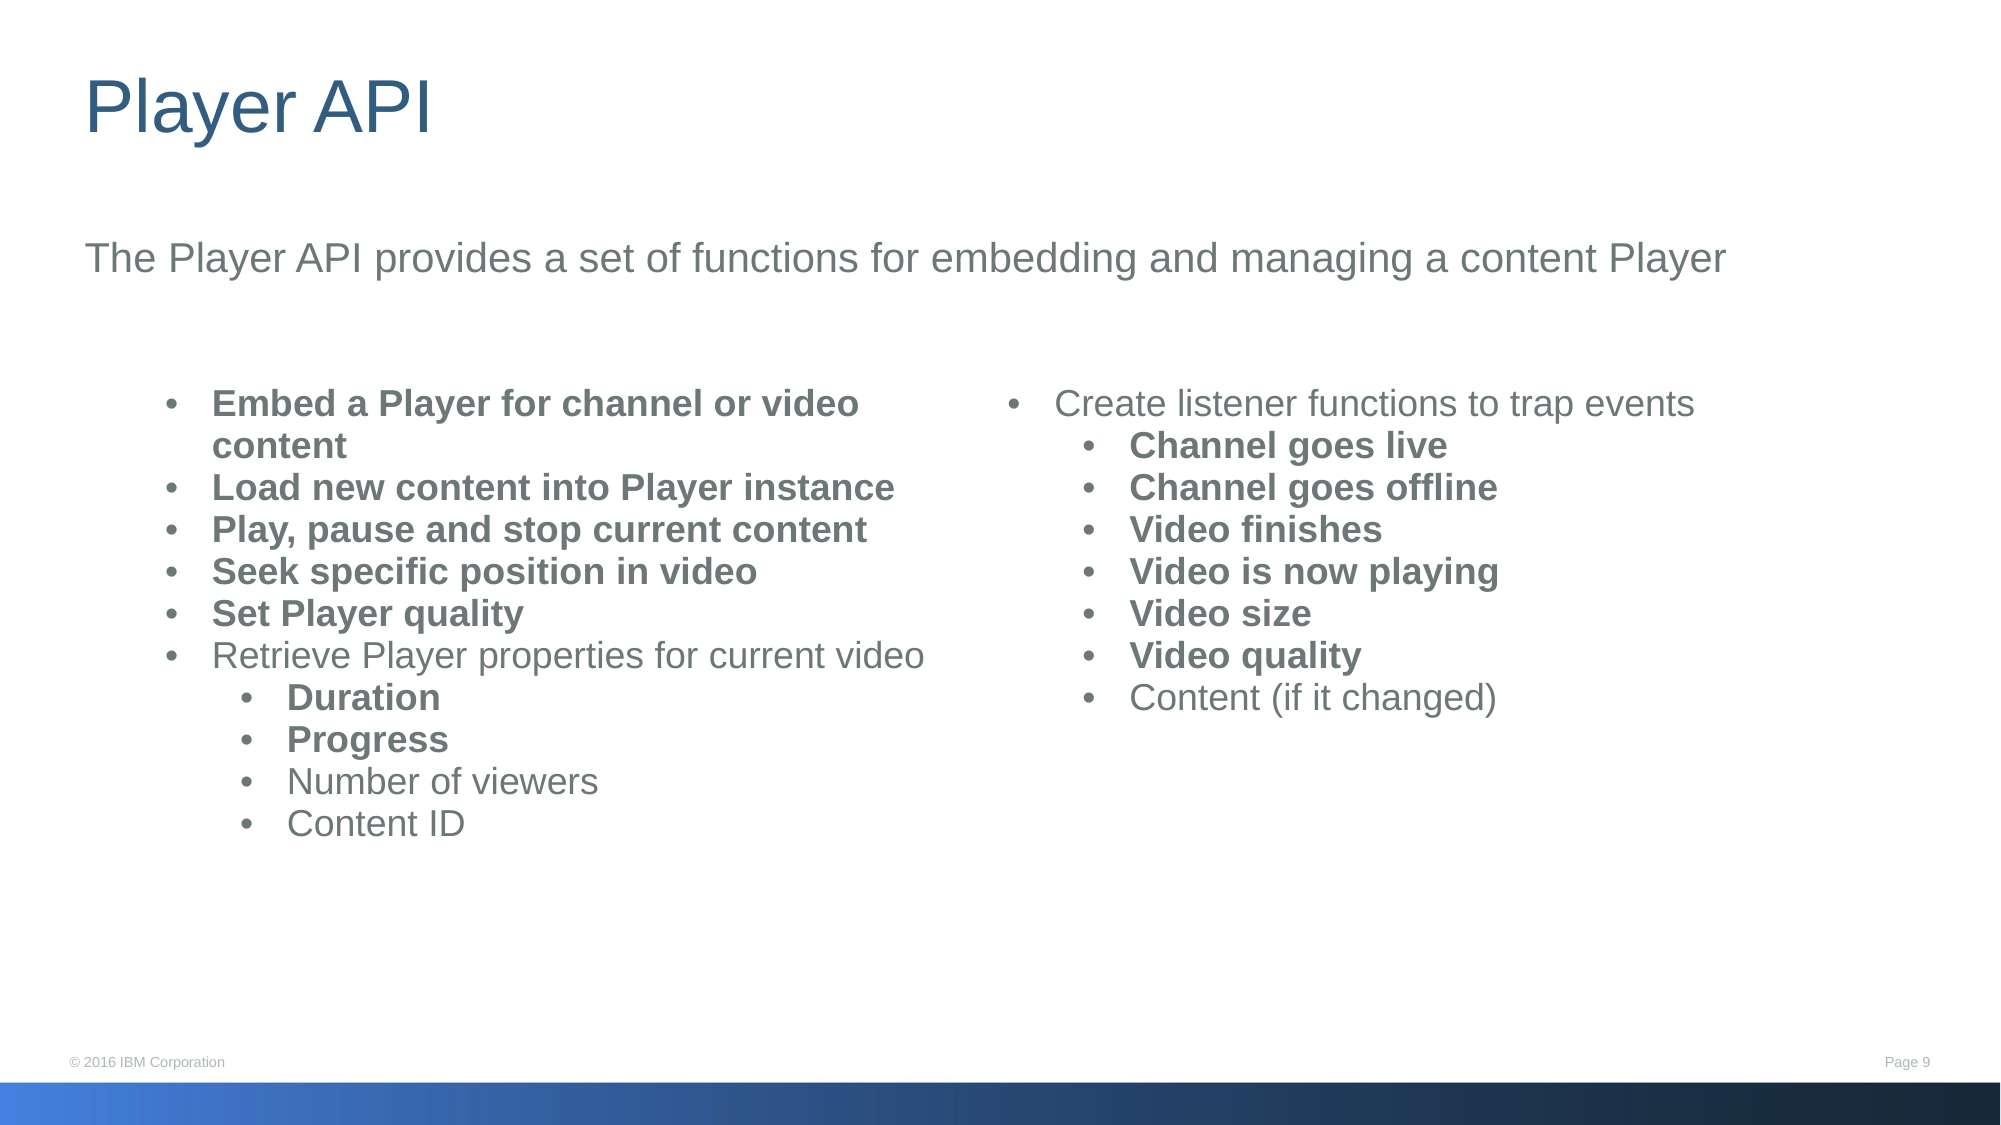

# Player API
The Player API provides a set of functions for embedding and managing a content Player
| Embed a Player for channel or video content Load new content into Player instance Play, pause and stop current content Seek specific position in video Set Player quality Retrieve Player properties for current video Duration Progress Number of viewers Content ID | Create listener functions to trap events Channel goes live Channel goes offline Video finishes Video is now playing Video size Video quality Content (if it changed) |
| --- | --- |